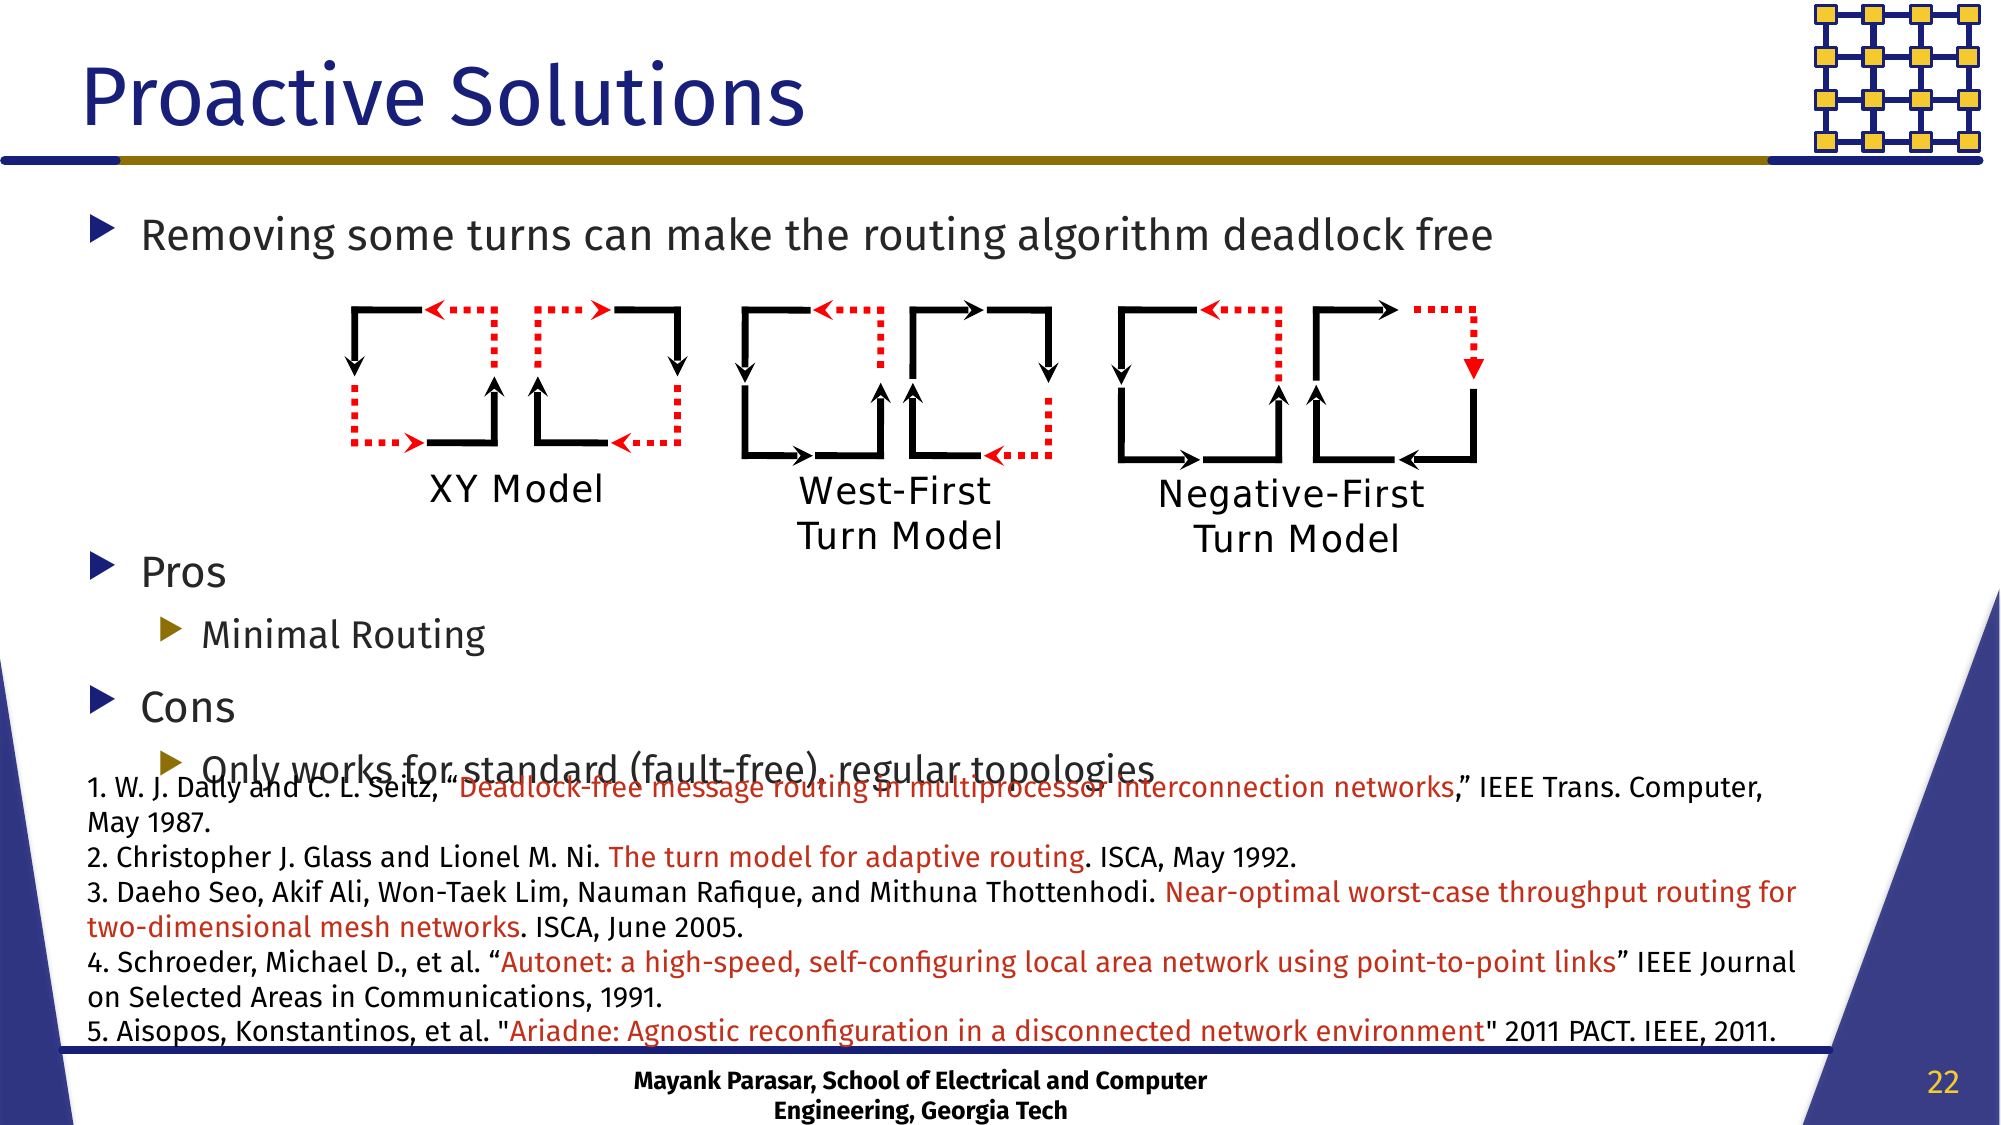

# Proactive Solutions
Removing some turns can make the routing algorithm deadlock free

Pros
Minimal Routing
Cons
Only works for standard (fault-free), regular topologies
Negative-First
Turn Model
XY Model
West-First
Turn Model
1. W. J. Dally and C. L. Seitz, “Deadlock-free message routing in multiprocessor interconnection networks,” IEEE Trans. Computer, May 1987.
2. Christopher J. Glass and Lionel M. Ni. The turn model for adaptive routing. ISCA, May 1992.
3. Daeho Seo, Akif Ali, Won-Taek Lim, Nauman Rafique, and Mithuna Thottenhodi. Near-optimal worst-case throughput routing for two-dimensional mesh networks. ISCA, June 2005.
4. Schroeder, Michael D., et al. “Autonet: a high-speed, self-configuring local area network using point-to-point links” IEEE Journal on Selected Areas in Communications, 1991.
5. Aisopos, Konstantinos, et al. "Ariadne: Agnostic reconfiguration in a disconnected network environment" 2011 PACT. IEEE, 2011.

22
Mayank Parasar, School of Electrical and Computer Engineering, Georgia Tech